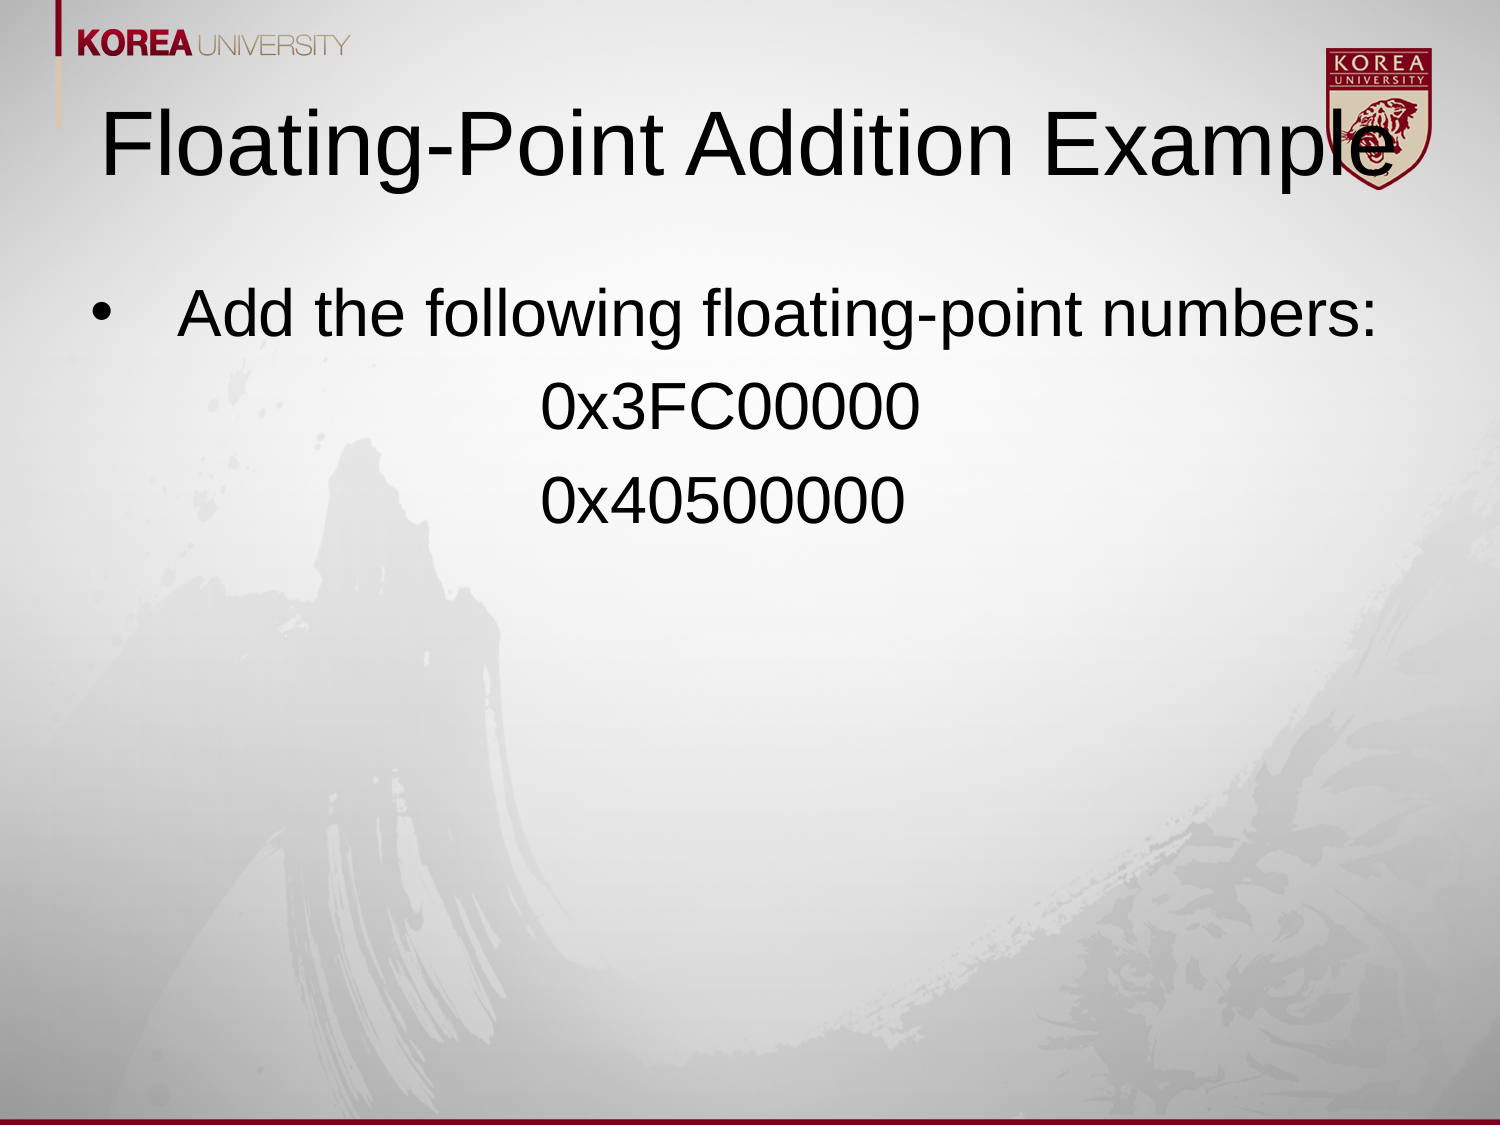

# Floating-Point Addition Example
Add the following floating-point numbers:
			0x3FC00000
			0x40500000